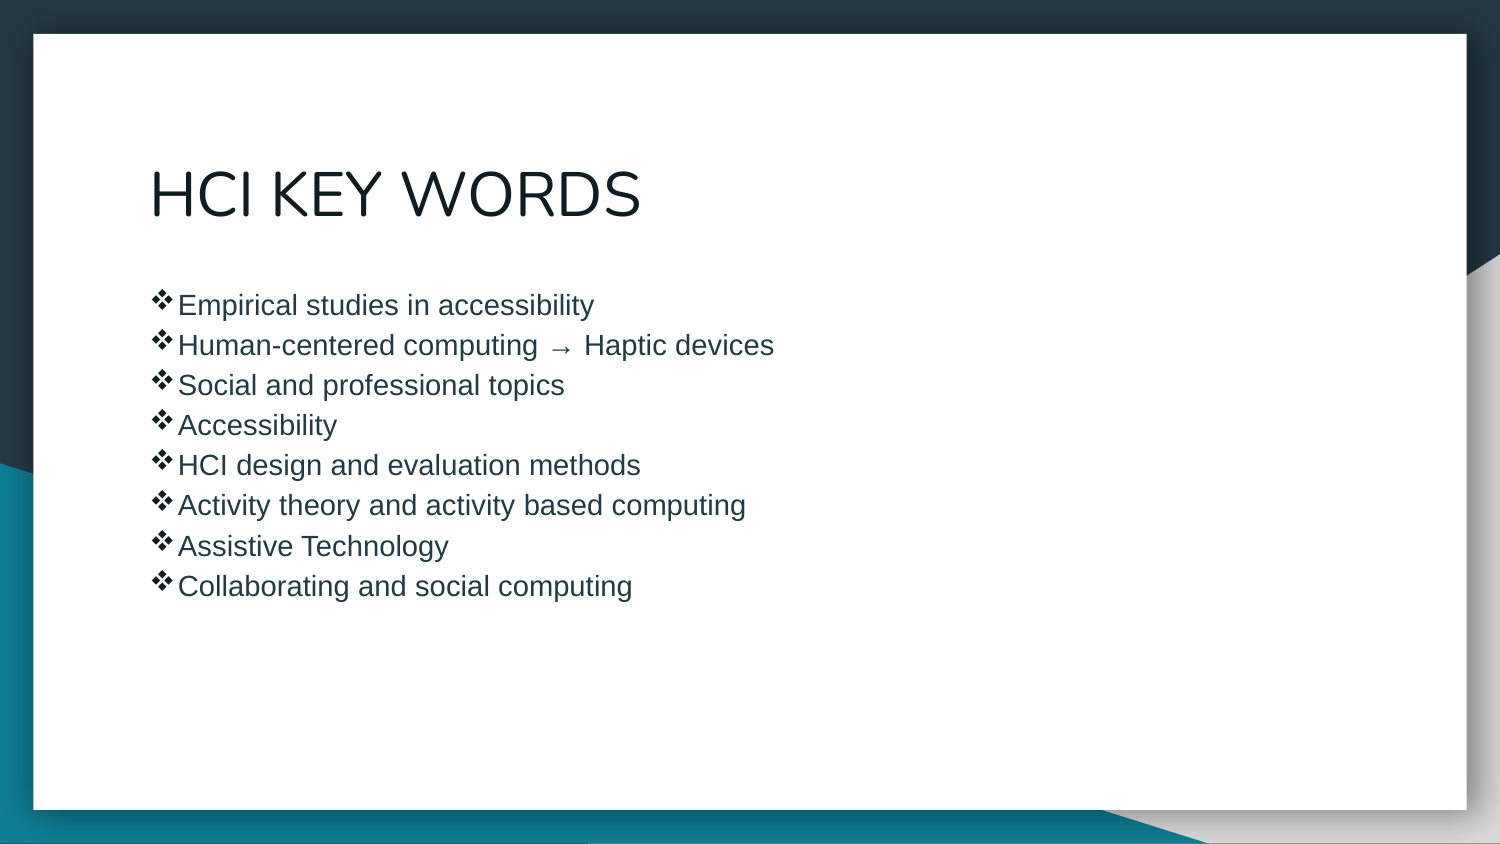

# HCI KEY WORDS
Empirical studies in accessibility
Human-centered computing → Haptic devices
Social and professional topics
Accessibility
HCI design and evaluation methods
Activity theory and activity based computing
Assistive Technology
Collaborating and social computing